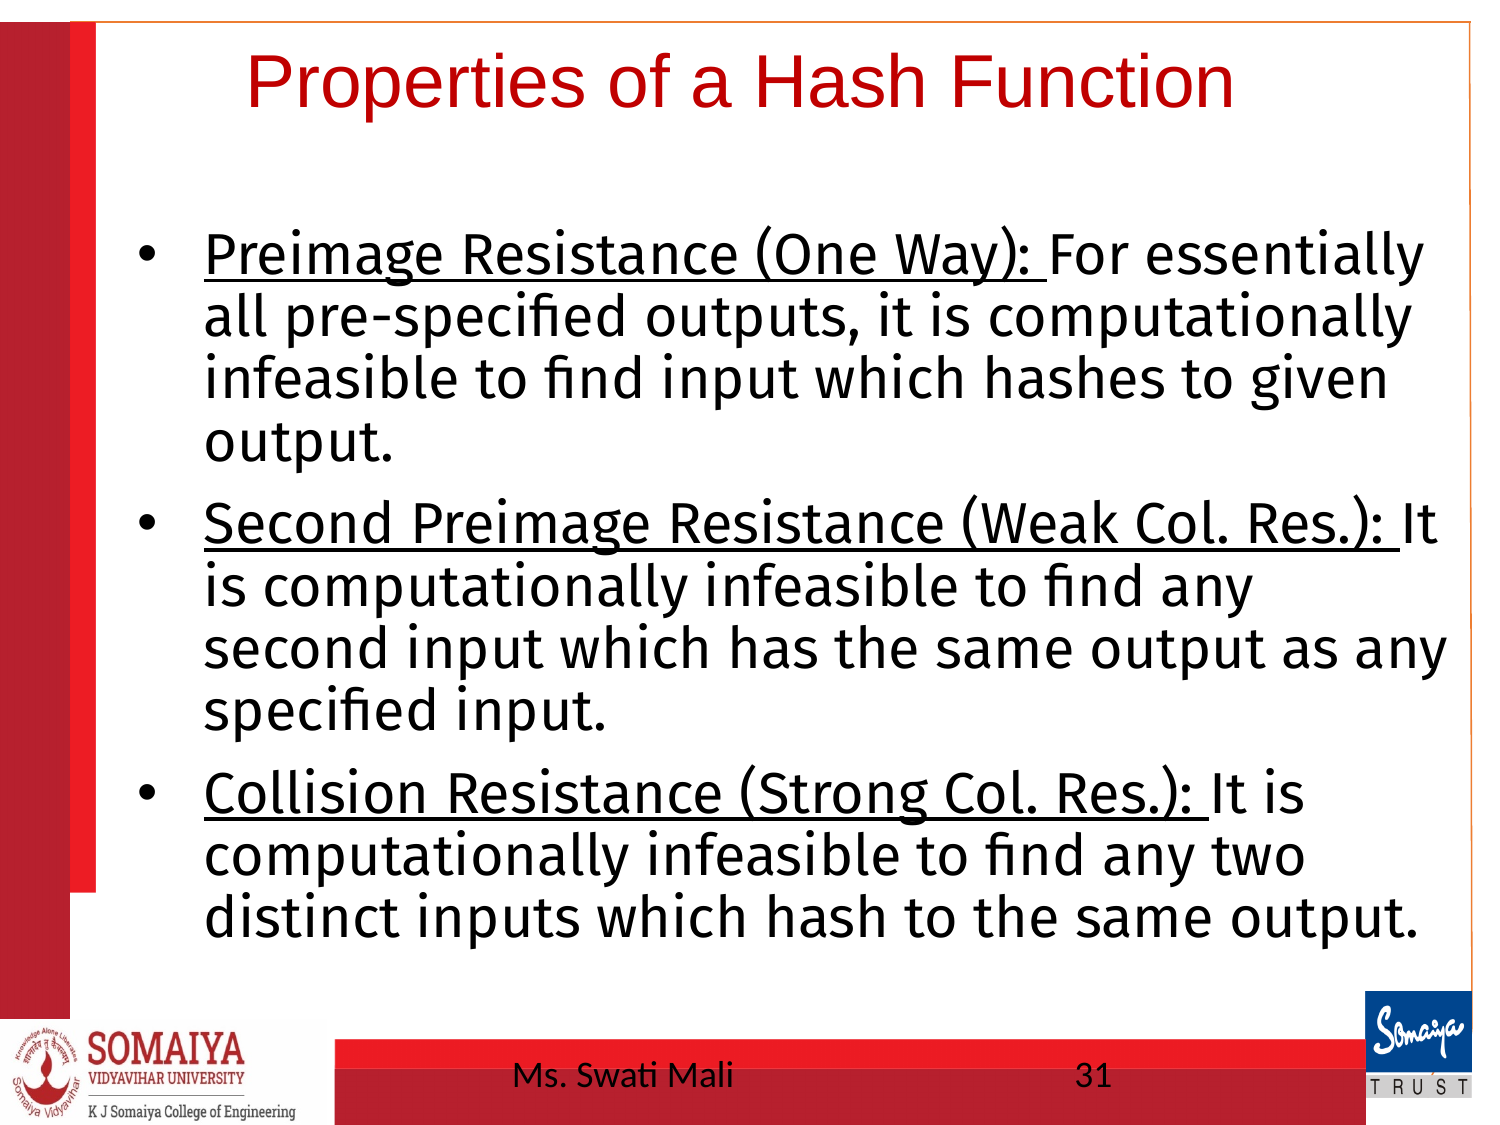

# Properties of a Hash Function
Preimage Resistance (One Way): For essentially all pre-specified outputs, it is computationally infeasible to find input which hashes to given output.
Second Preimage Resistance (Weak Col. Res.): It is computationally infeasible to find any second input which has the same output as any specified input.
Collision Resistance (Strong Col. Res.): It is computationally infeasible to find any two distinct inputs which hash to the same output.
Ms. Swati Mali
31